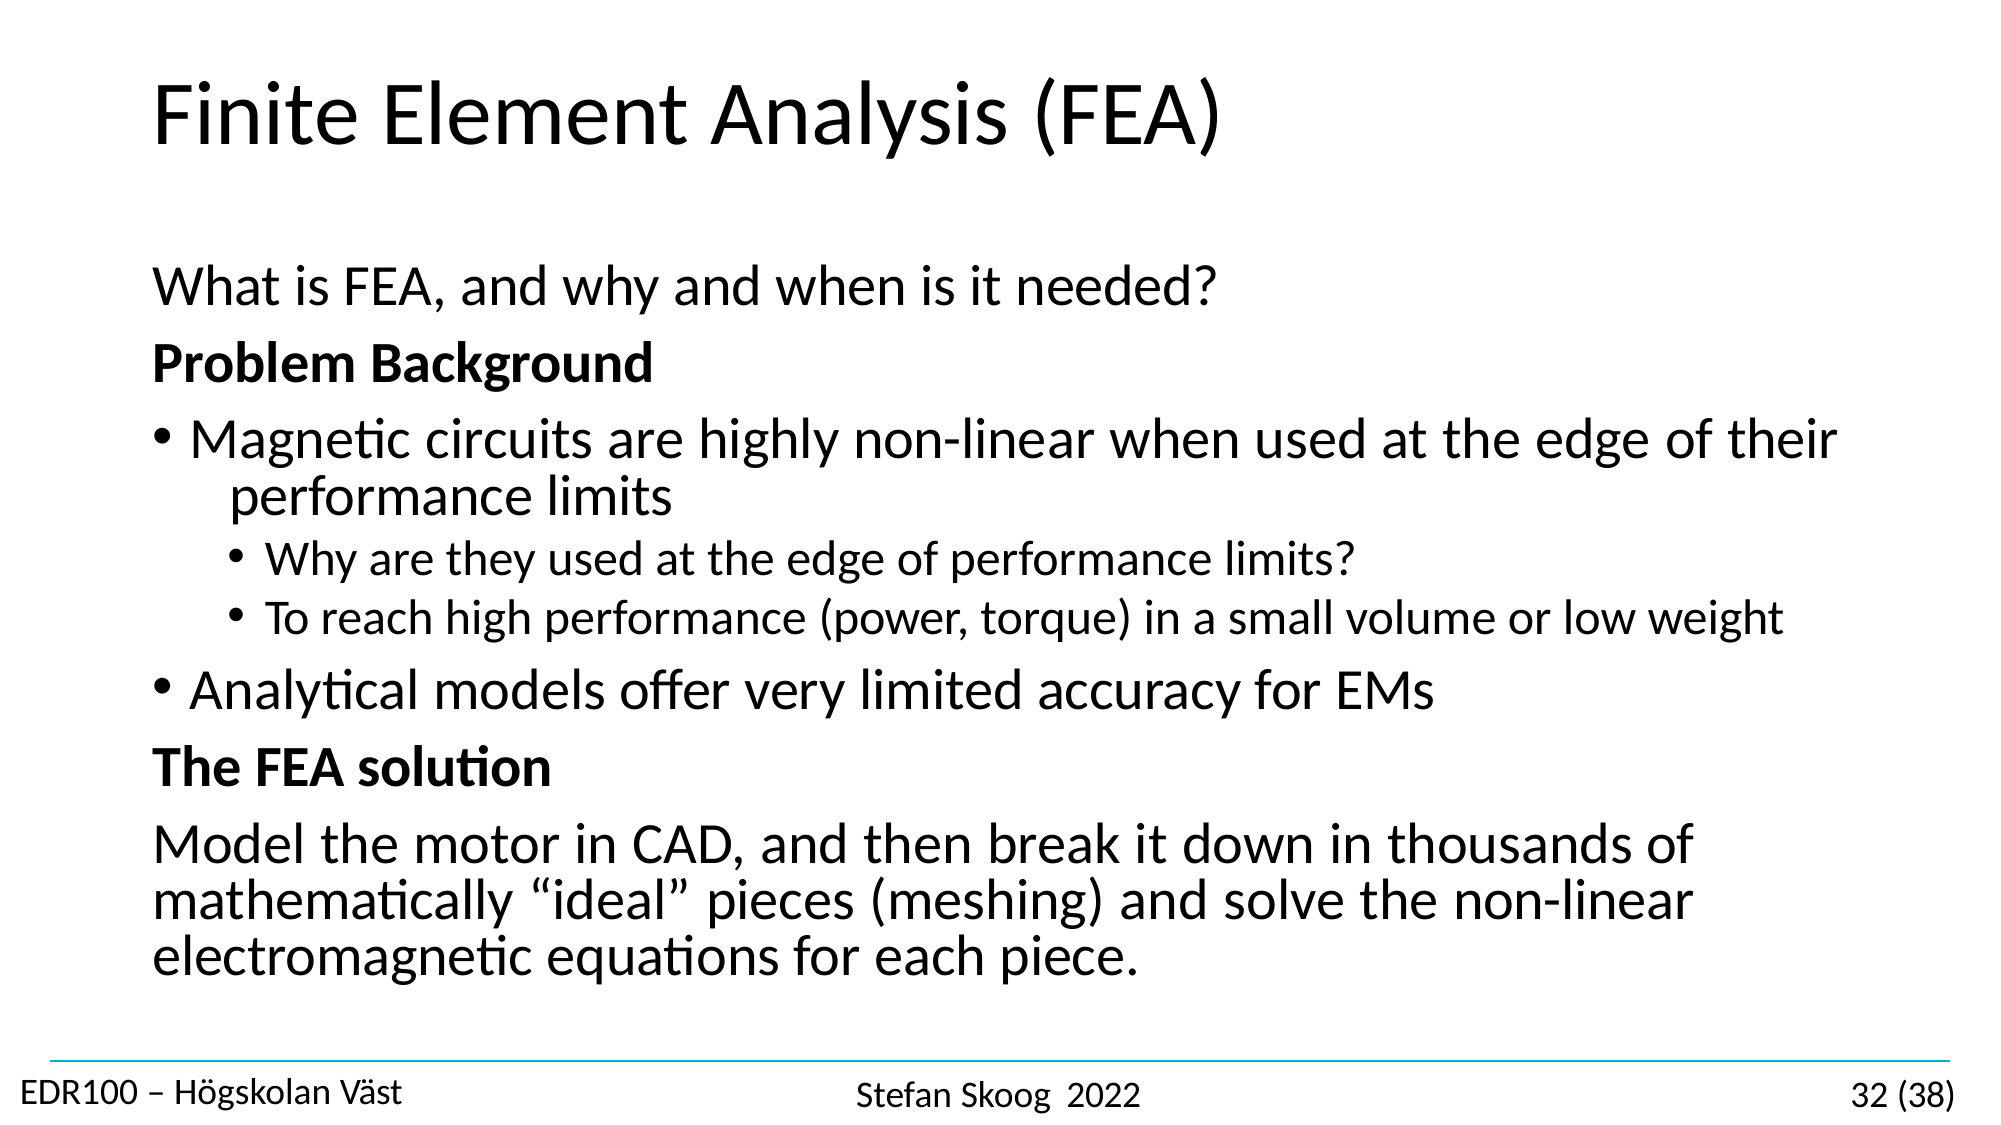

# Finite Element Analysis (FEA)
What is FEA, and why and when is it needed?
Problem Background
Magnetic circuits are highly non-linear when used at the edge of their 	performance limits
Why are they used at the edge of performance limits?
To reach high performance (power, torque) in a small volume or low weight
Analytical models offer very limited accuracy for EMs
The FEA solution
Model the motor in CAD, and then break it down in thousands of mathematically “ideal” pieces (meshing) and solve the non-linear electromagnetic equations for each piece.
EDR100 – Högskolan Väst
Stefan Skoog 2022
32 (38)